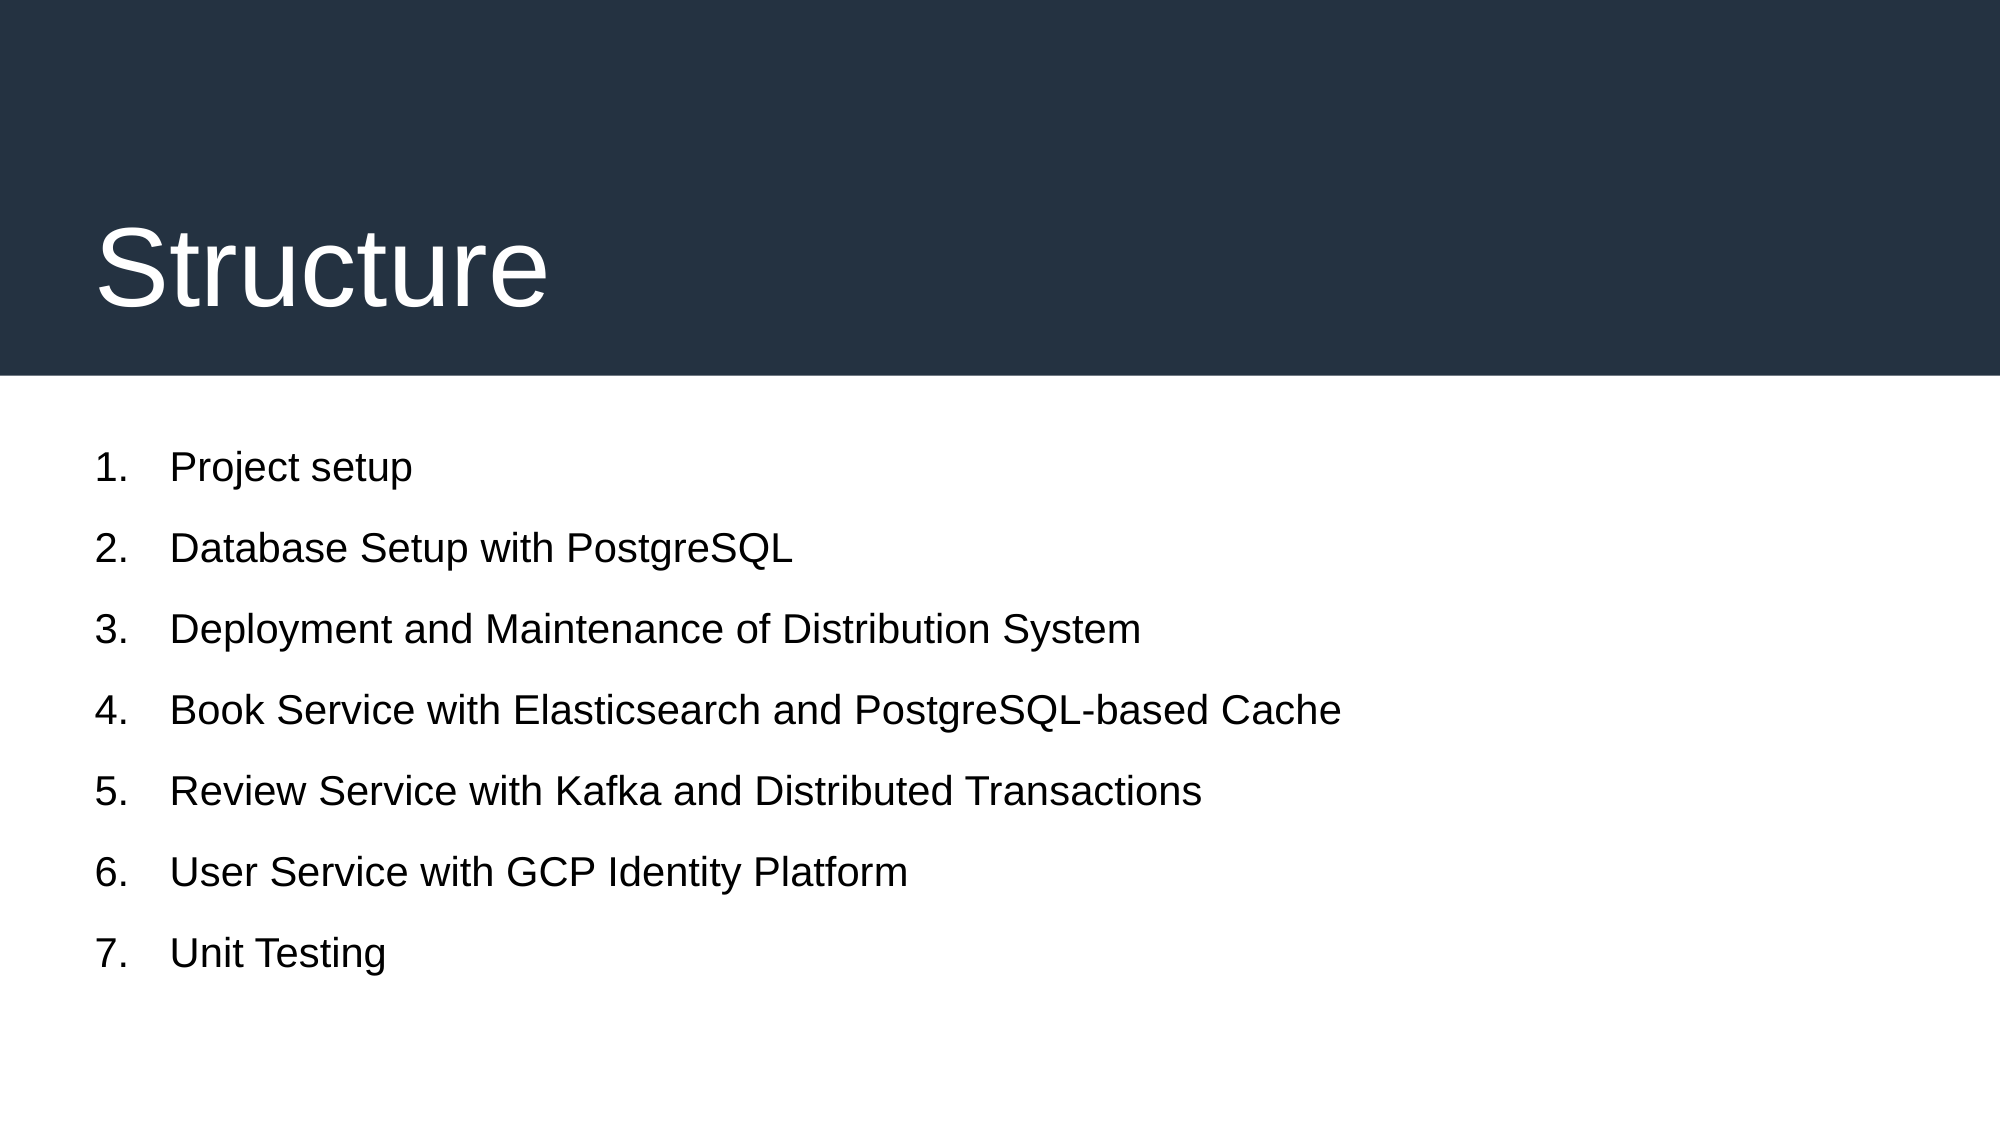

# Structure
Project setup
Database Setup with PostgreSQL
Deployment and Maintenance of Distribution System
Book Service with Elasticsearch and PostgreSQL-based Cache
Review Service with Kafka and Distributed Transactions
User Service with GCP Identity Platform
Unit Testing